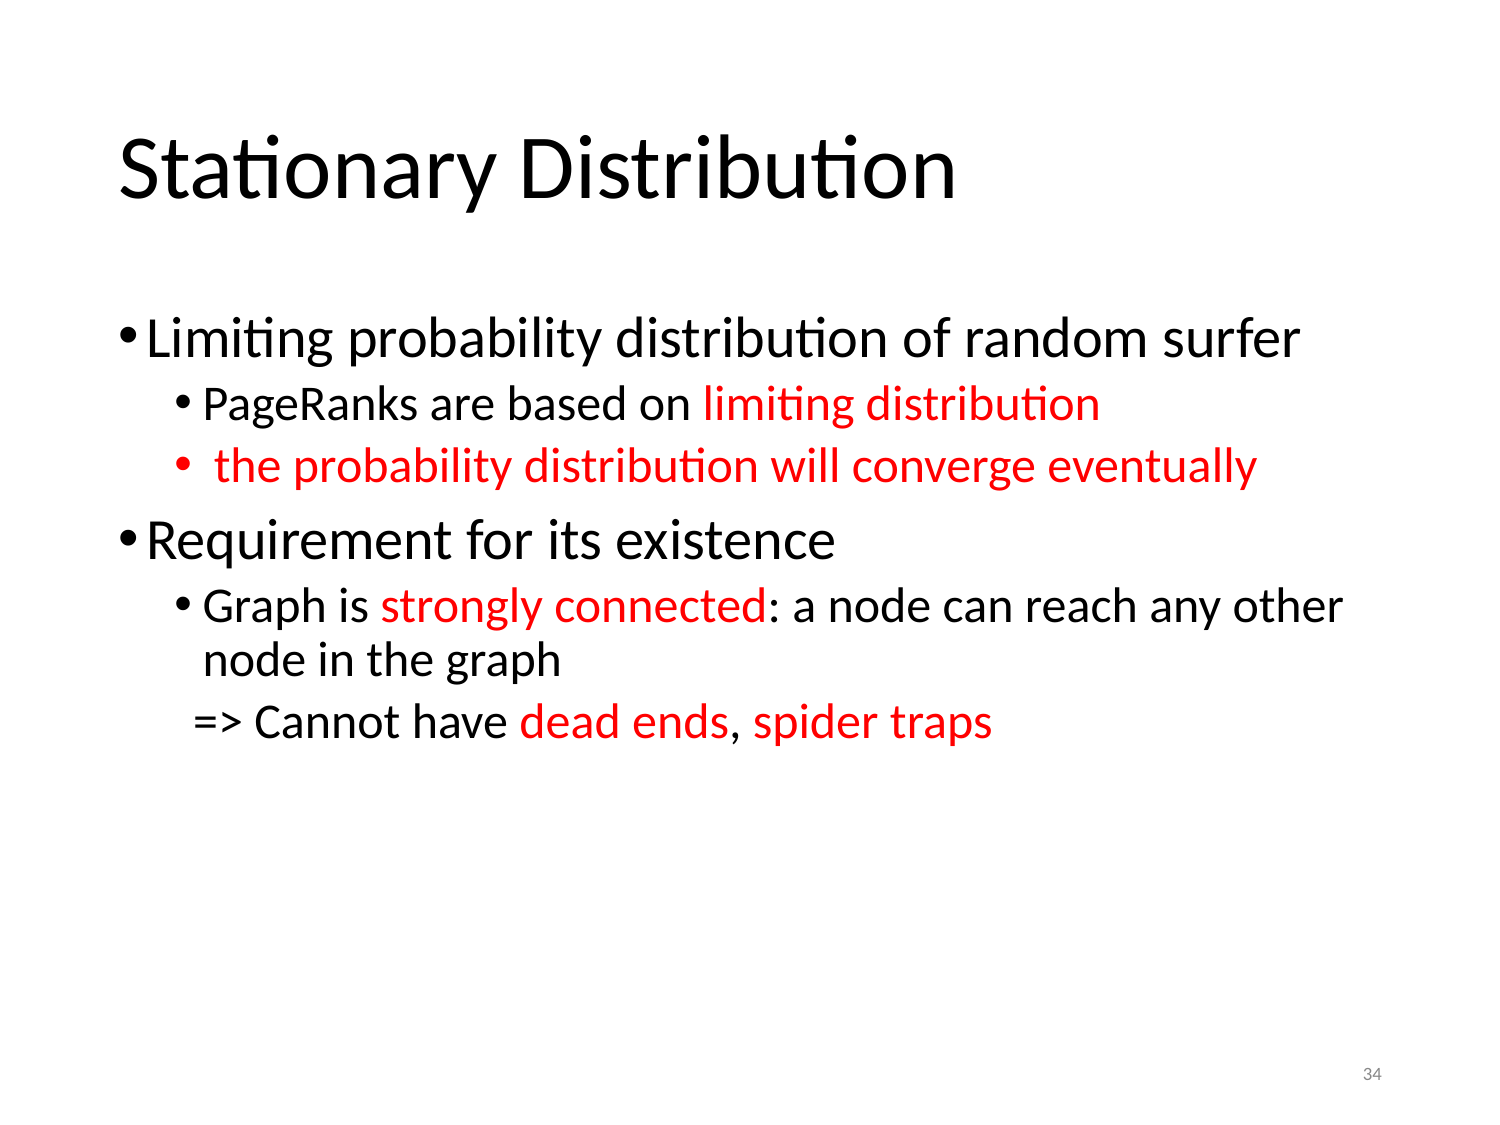

# Stationary Distribution
Limiting probability distribution of random surfer
PageRanks are based on limiting distribution
 the probability distribution will converge eventually
Requirement for its existence
Graph is strongly connected: a node can reach any other node in the graph
=> Cannot have dead ends, spider traps

34